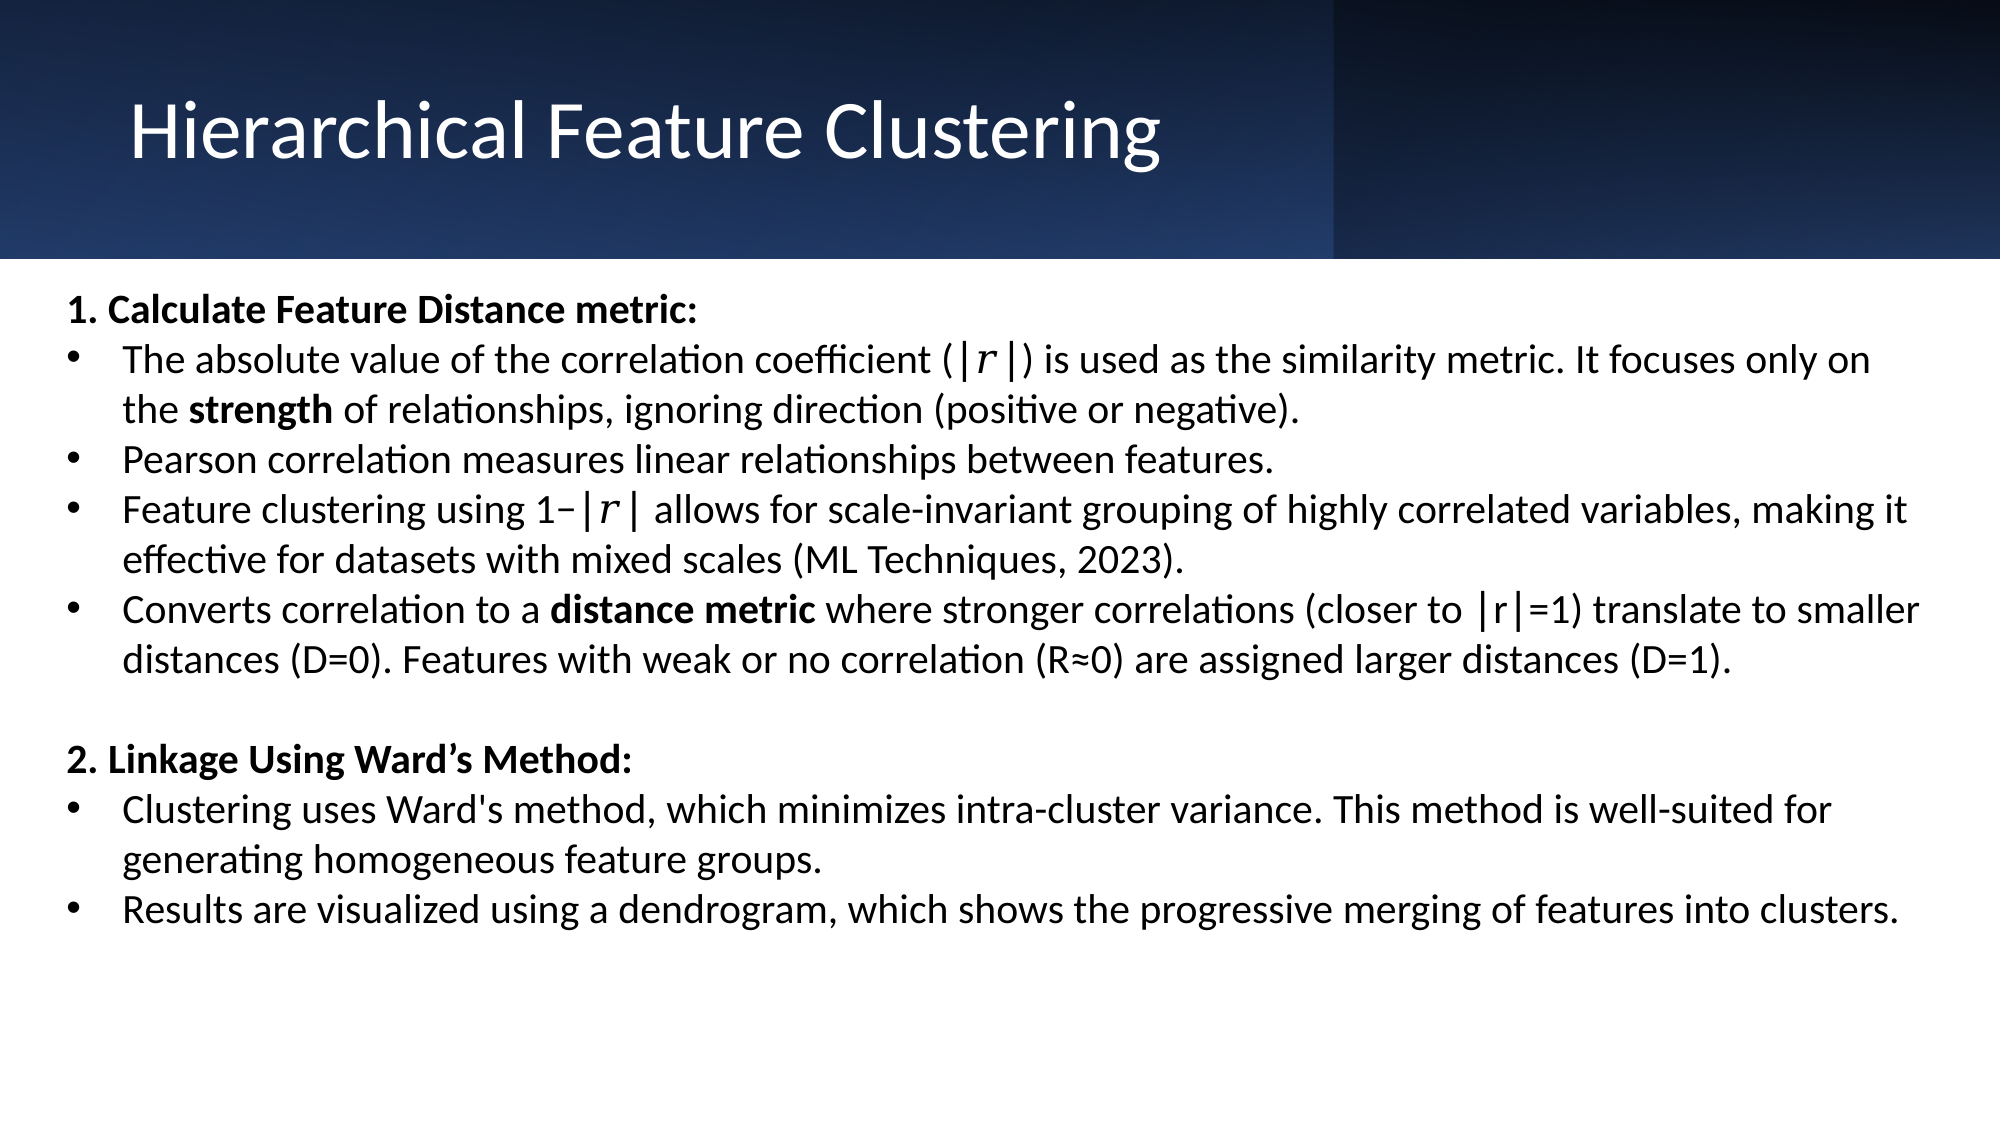

# Hierarchical Feature Clustering
1. Calculate Feature Distance metric:
The absolute value of the correlation coefficient (∣𝑟∣) is used as the similarity metric. It focuses only on the strength of relationships, ignoring direction (positive or negative).
Pearson correlation measures linear relationships between features.
Feature clustering using 1−∣𝑟∣ allows for scale-invariant grouping of highly correlated variables, making it effective for datasets with mixed scales (ML Techniques, 2023).
Converts correlation to a distance metric where stronger correlations (closer to ∣r∣=1) translate to smaller distances (D=0). Features with weak or no correlation (R≈0) are assigned larger distances (D=1).

2. Linkage Using Ward’s Method:
Clustering uses Ward's method, which minimizes intra-cluster variance. This method is well-suited for generating homogeneous feature groups.
Results are visualized using a dendrogram, which shows the progressive merging of features into clusters.